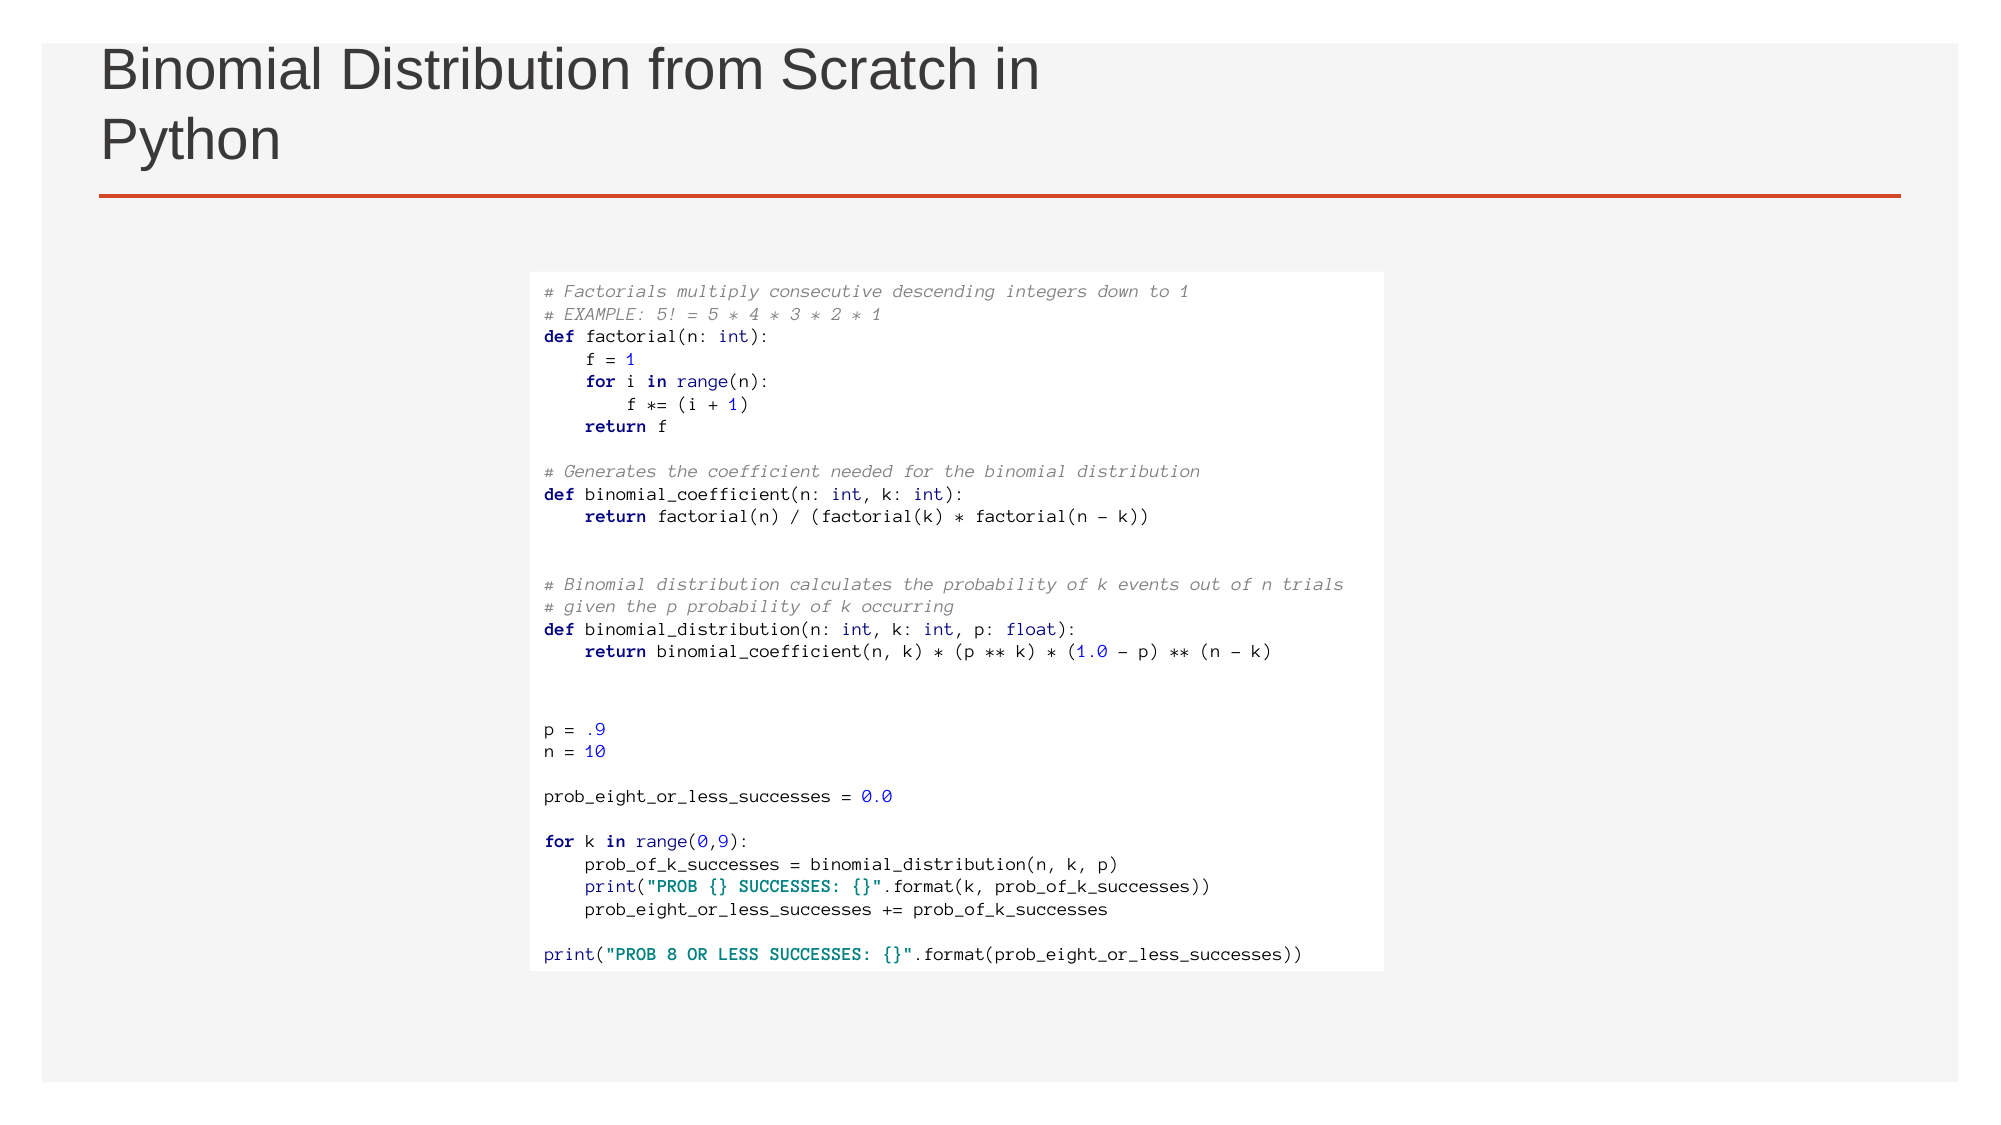

# Binomial Distribution from Scratch in Python
# Factorials multiply consecutive descending integers down to 1 # EXAMPLE: 5! = 5 * 4 * 3 * 2 * 1 def factorial(n: int): f = 1 for i in range(n): f *= (i + 1) return f # Generates the coefficient needed for the binomial distribution def binomial_coefficient(n: int, k: int): return factorial(n) / (factorial(k) * factorial(n - k)) # Binomial distribution calculates the probability of k events out of n trials # given the p probability of k occurring def binomial_distribution(n: int, k: int, p: float): return binomial_coefficient(n, k) * (p ** k) * (1.0 - p) ** (n - k)

p = .9
n = 10
prob_eight_or_less_successes = 0.0
for k in range(0,9):
    prob_of_k_successes = binomial_distribution(n, k, p)
    print("PROB {} SUCCESSES: {}".format(k, prob_of_k_successes))
    prob_eight_or_less_successes += prob_of_k_successes
print("PROB 8 OR LESS SUCCESSES: {}".format(prob_eight_or_less_successes))